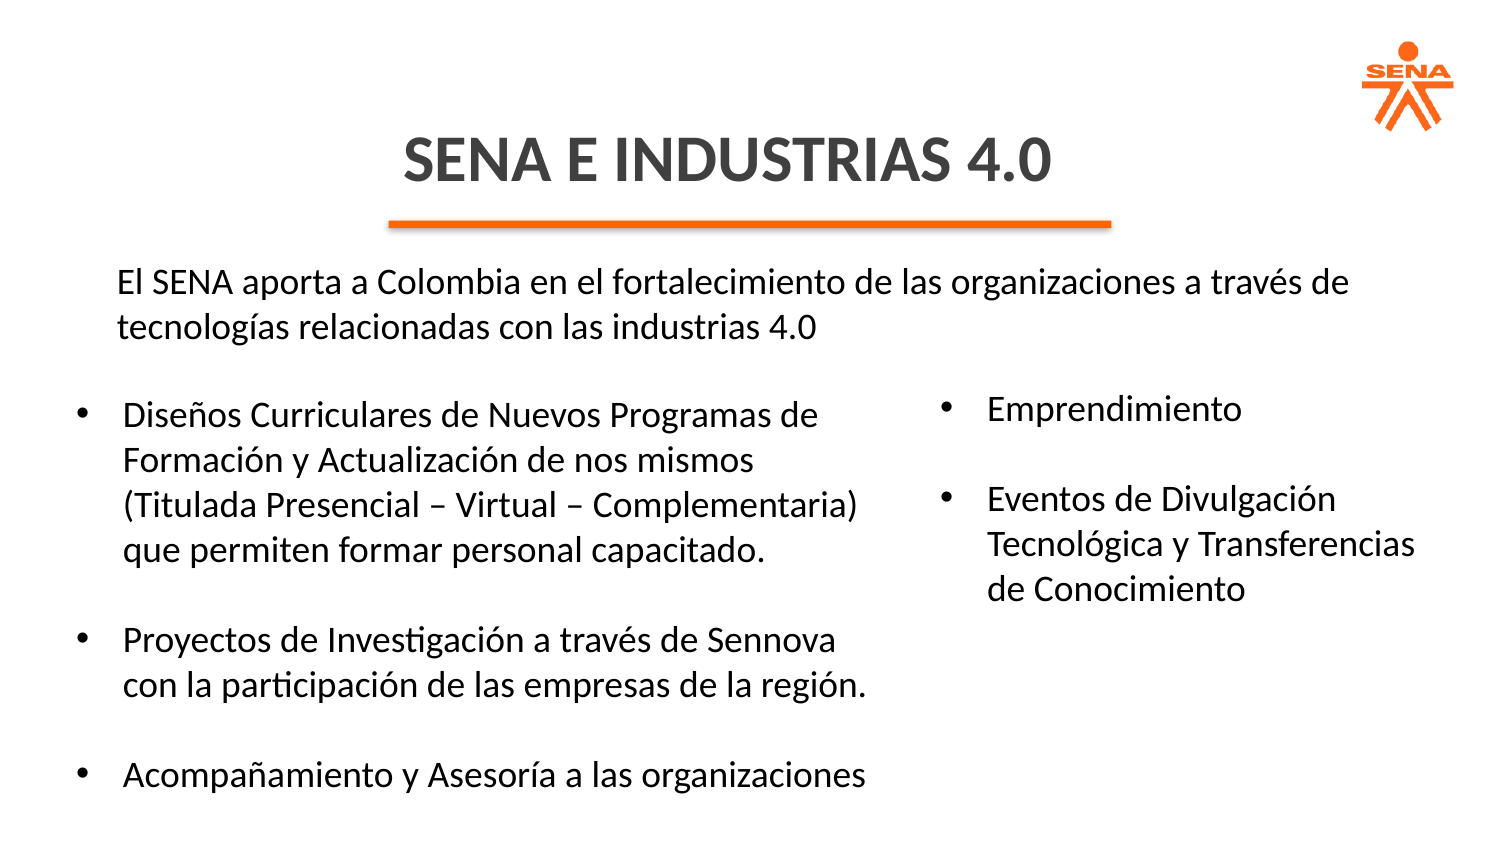

SENA E INDUSTRIAS 4.0

El SENA aporta a Colombia en el fortalecimiento de las organizaciones a través de tecnologías relacionadas con las industrias 4.0

Emprendimiento

Eventos de Divulgación Tecnológica y Transferencias de Conocimiento
Diseños Curriculares de Nuevos Programas de Formación y Actualización de nos mismos (Titulada Presencial – Virtual – Complementaria) que permiten formar personal capacitado.

Proyectos de Investigación a través de Sennova con la participación de las empresas de la región.

Acompañamiento y Asesoría a las organizaciones